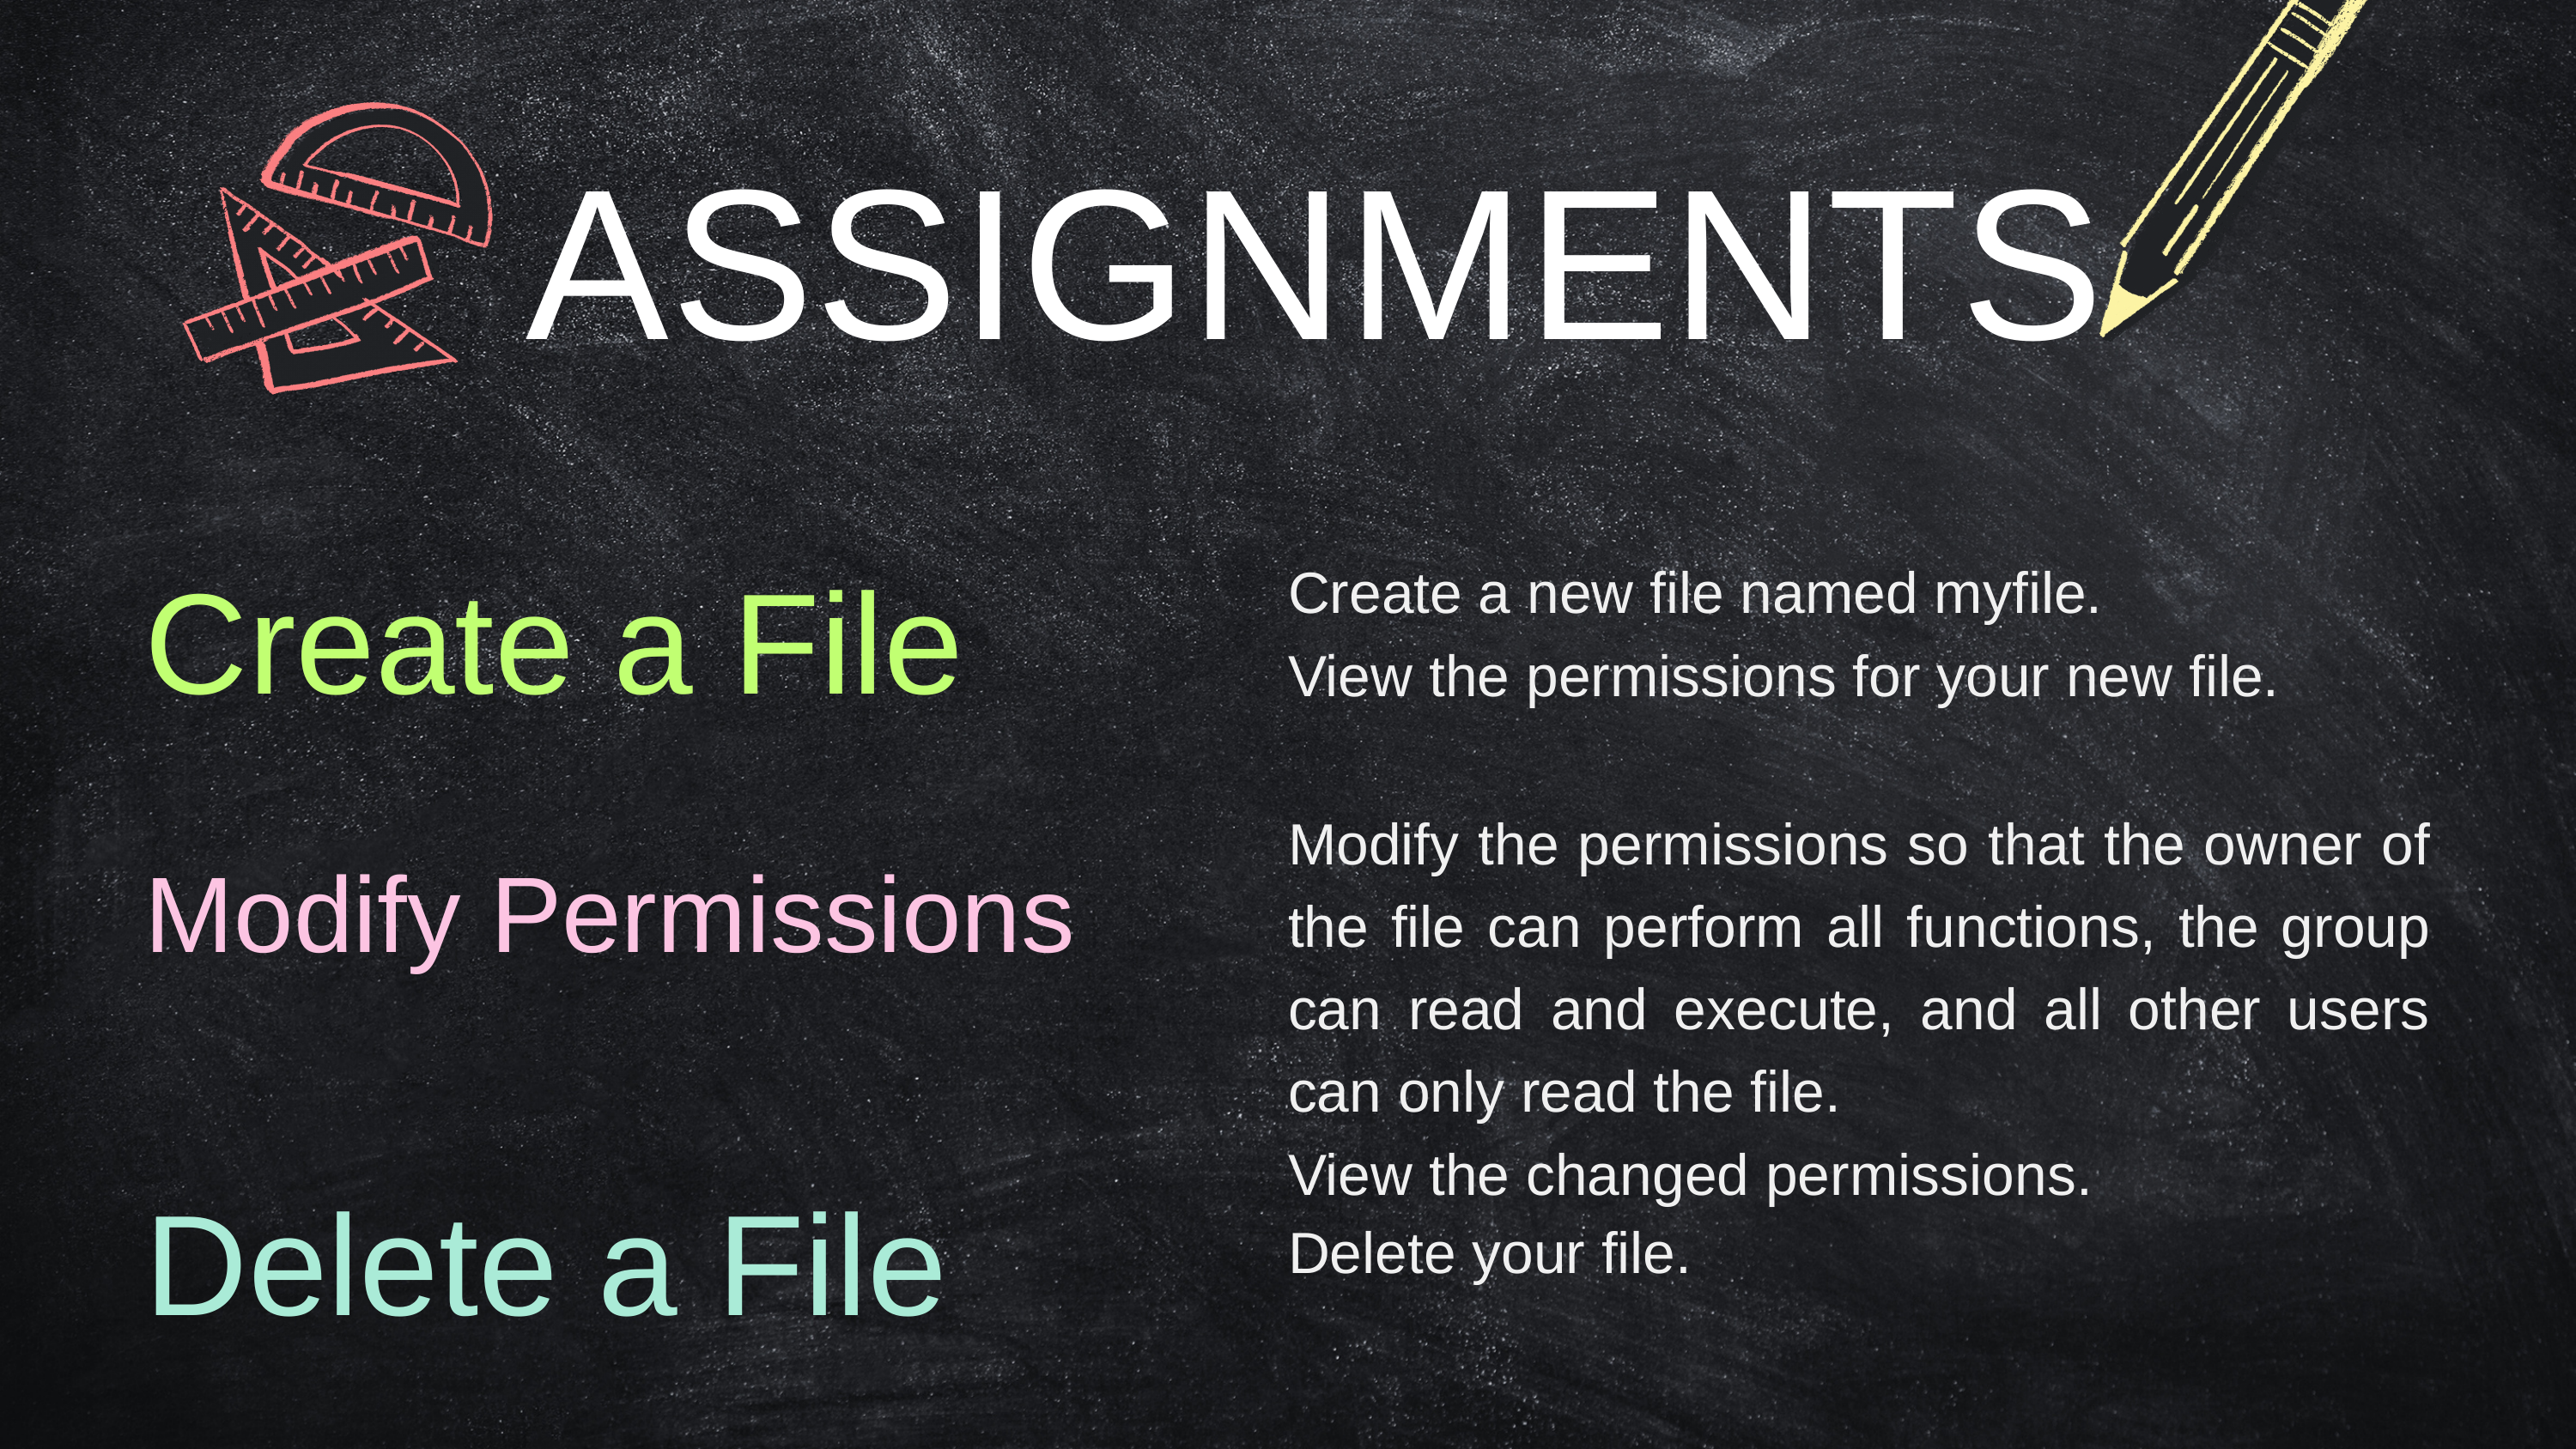

ASSIGNMENTS
Create a File
Create a new file named myfile.
View the permissions for your new file.
Modify Permissions
Modify the permissions so that the owner of the file can perform all functions, the group can read and execute, and all other users can only read the file.
View the changed permissions.
Delete a File
Delete your file.